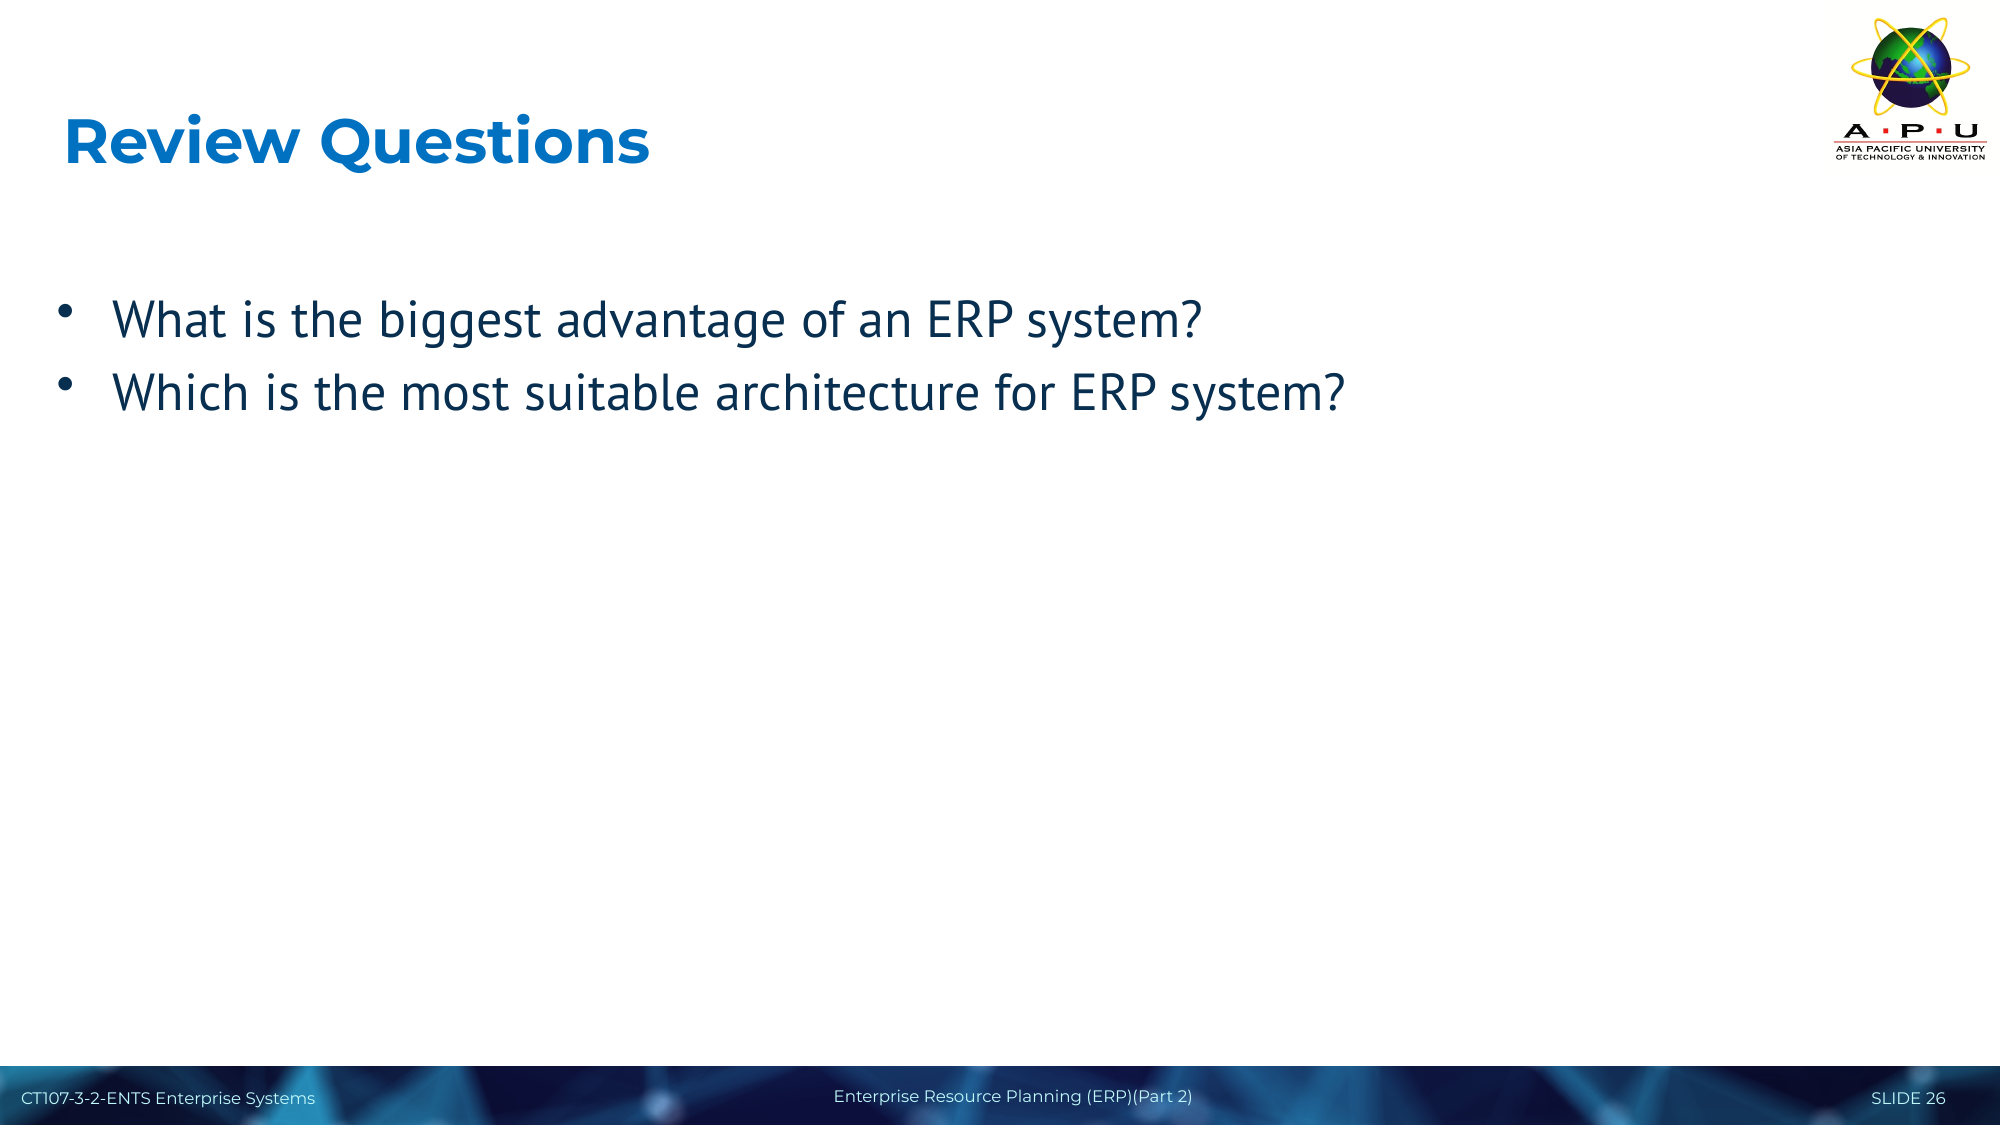

# Review Questions
What is the biggest advantage of an ERP system?
Which is the most suitable architecture for ERP system?